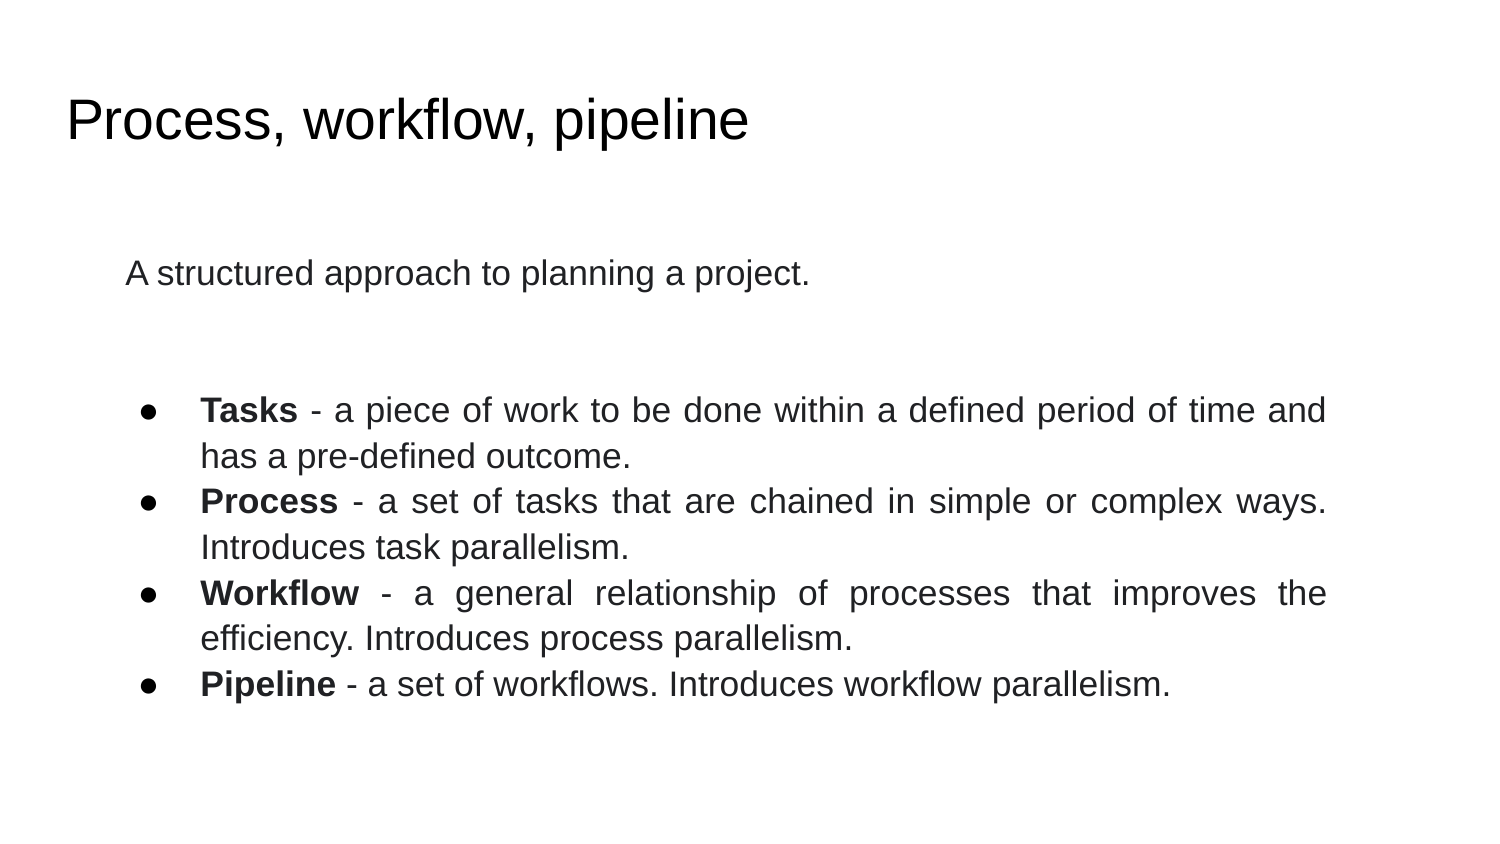

# Process, workflow, pipeline
A structured approach to planning a project.

Tasks - a piece of work to be done within a defined period of time and has a pre-defined outcome.
Process - a set of tasks that are chained in simple or complex ways. Introduces task parallelism.
Workflow - a general relationship of processes that improves the efficiency. Introduces process parallelism.
Pipeline - a set of workflows. Introduces workflow parallelism.